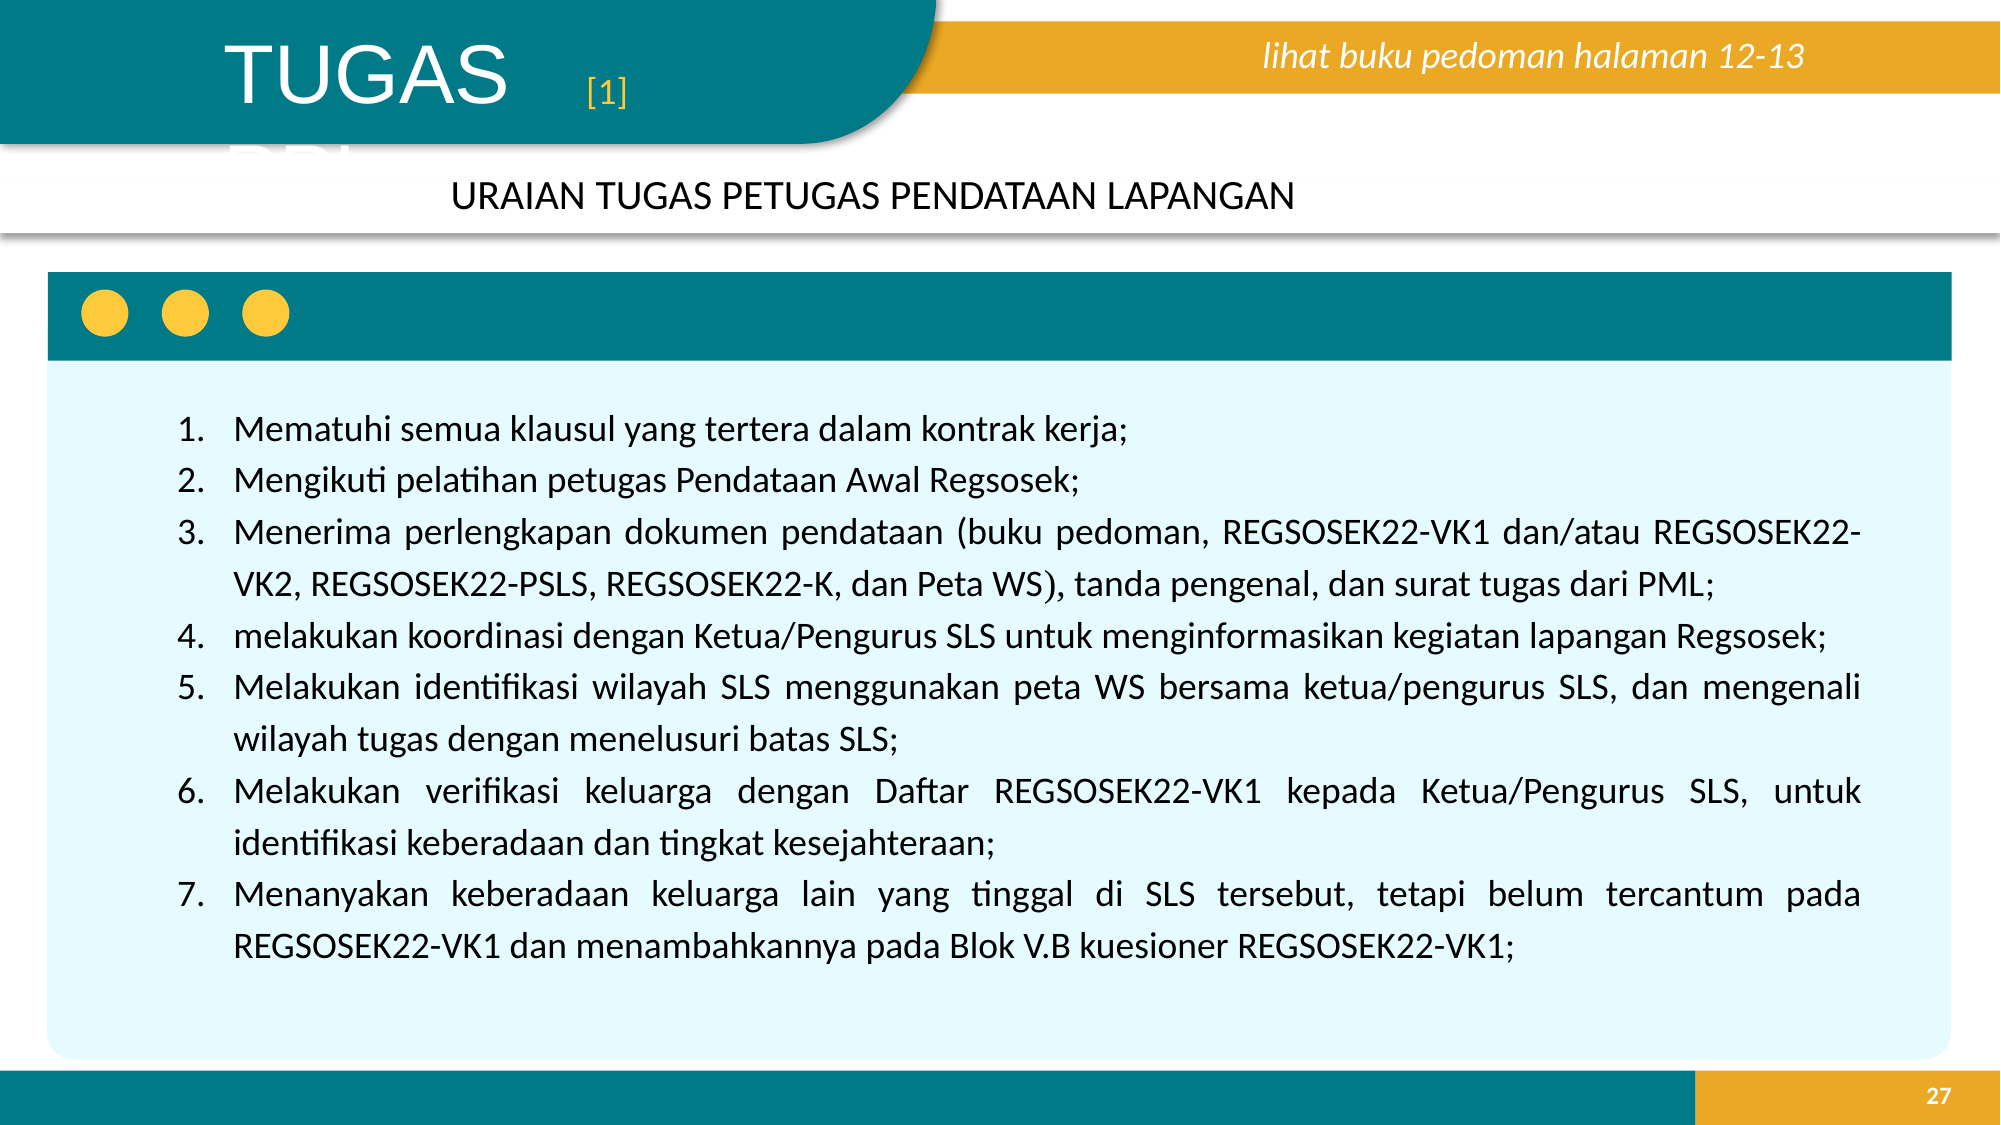

TUGAS PPL

lihat buku pedoman halaman 12-13
[1]
URAIAN TUGAS PETUGAS PENDATAAN LAPANGAN

Mematuhi semua klausul yang tertera dalam kontrak kerja;
Mengikuti pelatihan petugas Pendataan Awal Regsosek;
Menerima perlengkapan dokumen pendataan (buku pedoman, REGSOSEK22-VK1 dan/atau REGSOSEK22-VK2, REGSOSEK22-PSLS, REGSOSEK22-K, dan Peta WS), tanda pengenal, dan surat tugas dari PML;
melakukan koordinasi dengan Ketua/Pengurus SLS untuk menginformasikan kegiatan lapangan Regsosek;
Melakukan identifikasi wilayah SLS menggunakan peta WS bersama ketua/pengurus SLS, dan mengenali wilayah tugas dengan menelusuri batas SLS;
Melakukan verifikasi keluarga dengan Daftar REGSOSEK22-VK1 kepada Ketua/Pengurus SLS, untuk identifikasi keberadaan dan tingkat kesejahteraan;
Menanyakan keberadaan keluarga lain yang tinggal di SLS tersebut, tetapi belum tercantum pada REGSOSEK22-VK1 dan menambahkannya pada Blok V.B kuesioner REGSOSEK22-VK1;
27